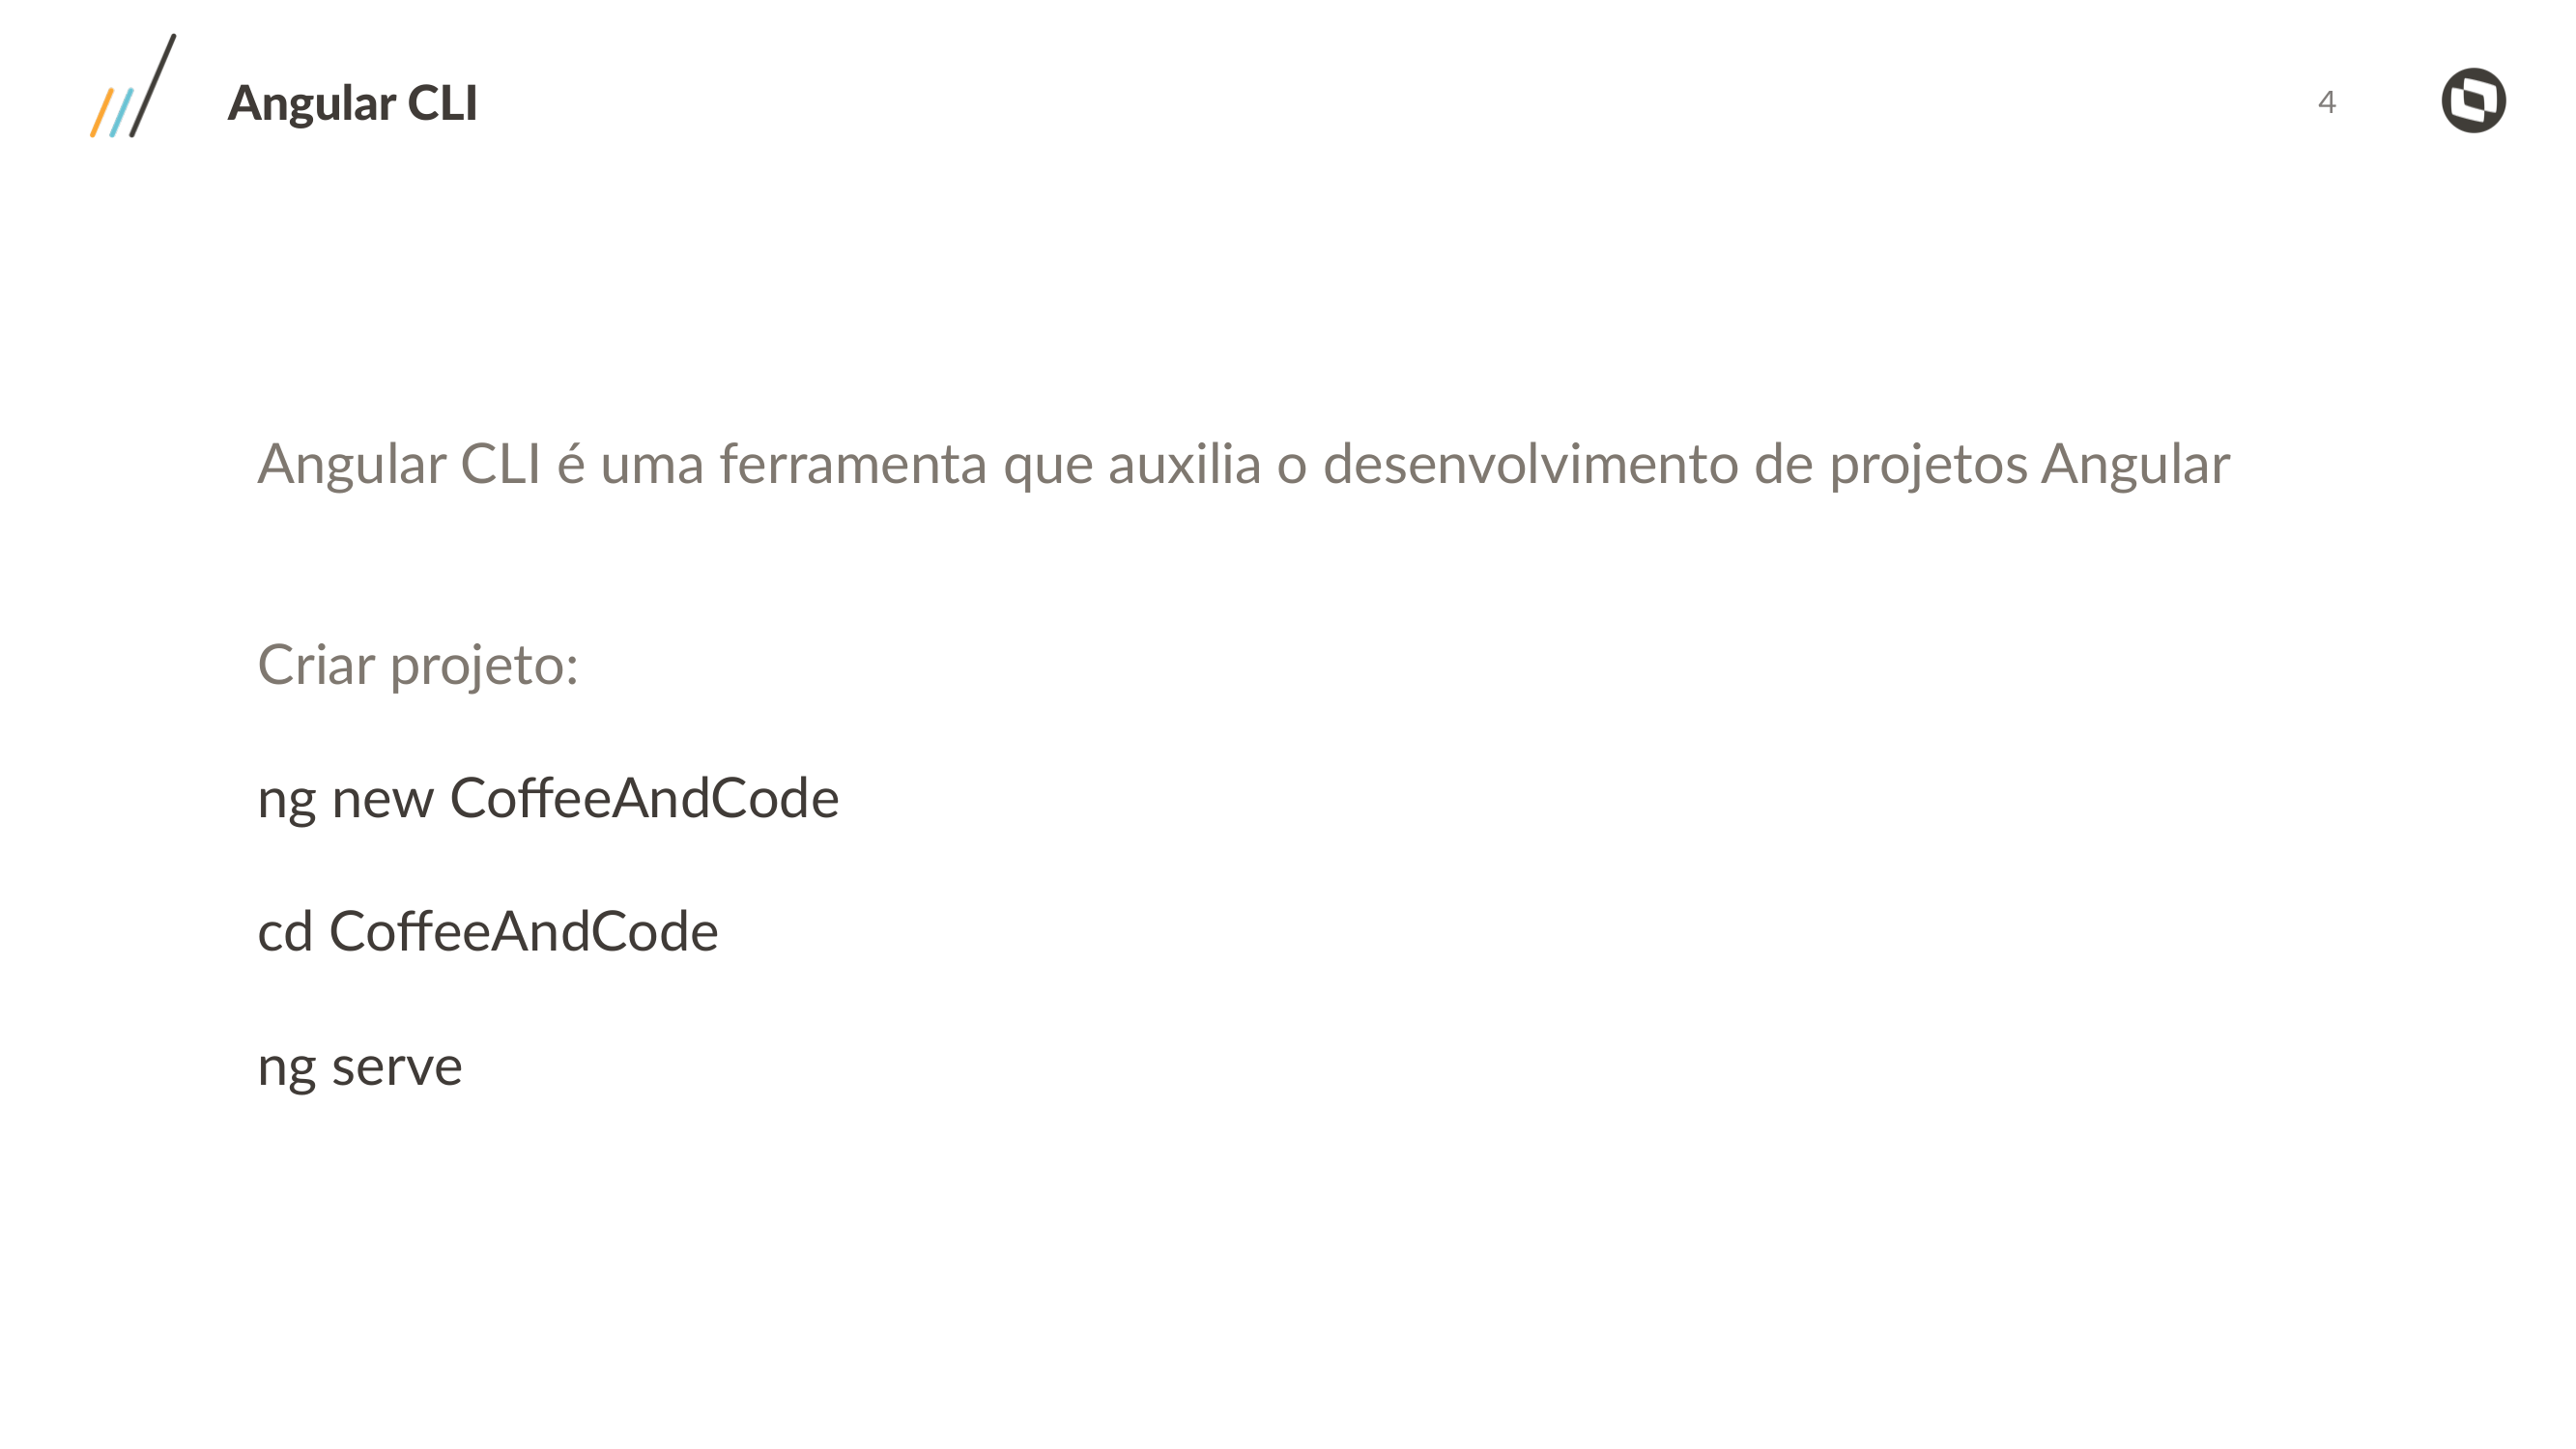

Angular CLI

Angular CLI é uma ferramenta que auxilia o desenvolvimento de projetos Angular

Criar projeto:

ng new CoffeeAndCode

cd CoffeeAndCode

ng serve